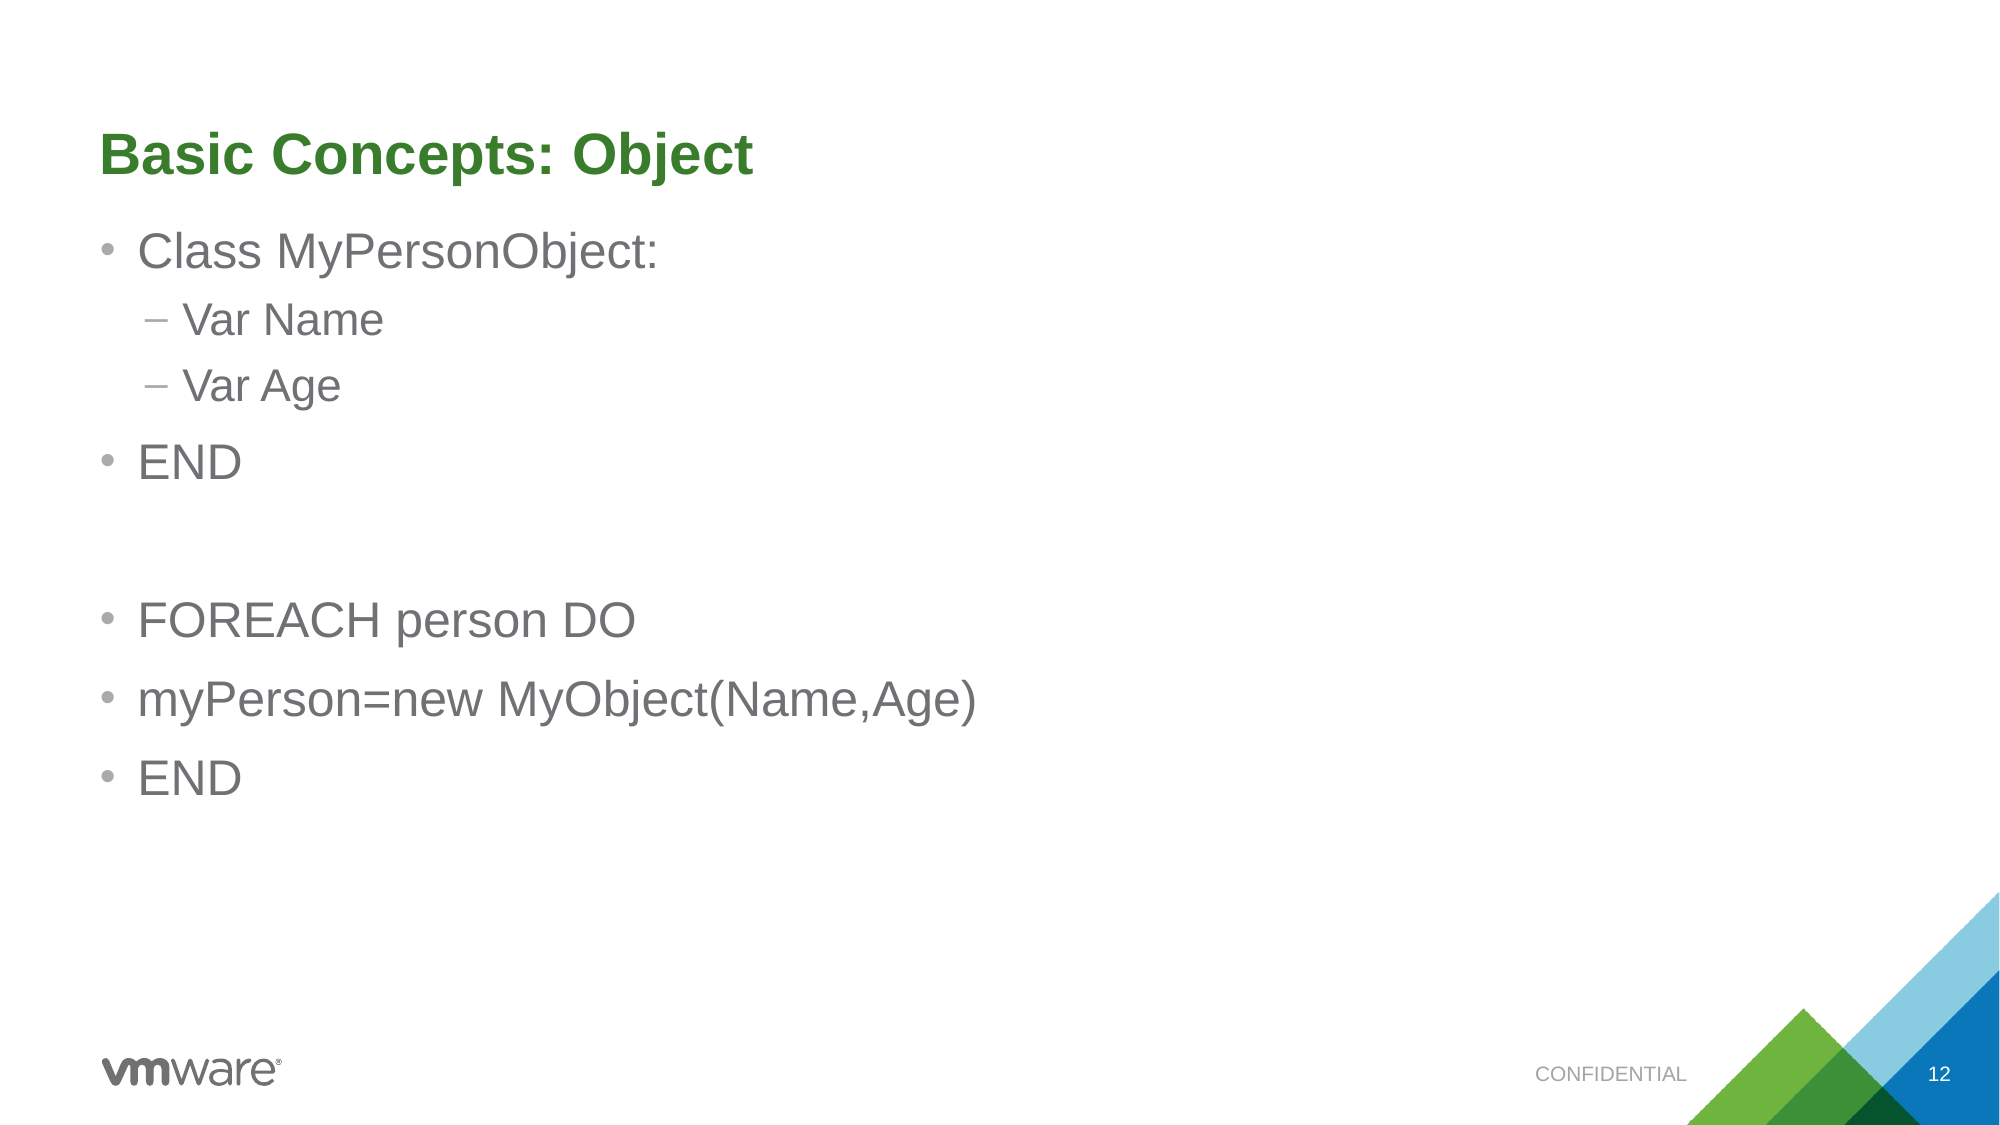

# Basic Concepts: Object
Class MyPersonObject:
Var Name
Var Age
END

FOREACH person DO
myPerson=new MyObject(Name,Age)
END
CONFIDENTIAL
12